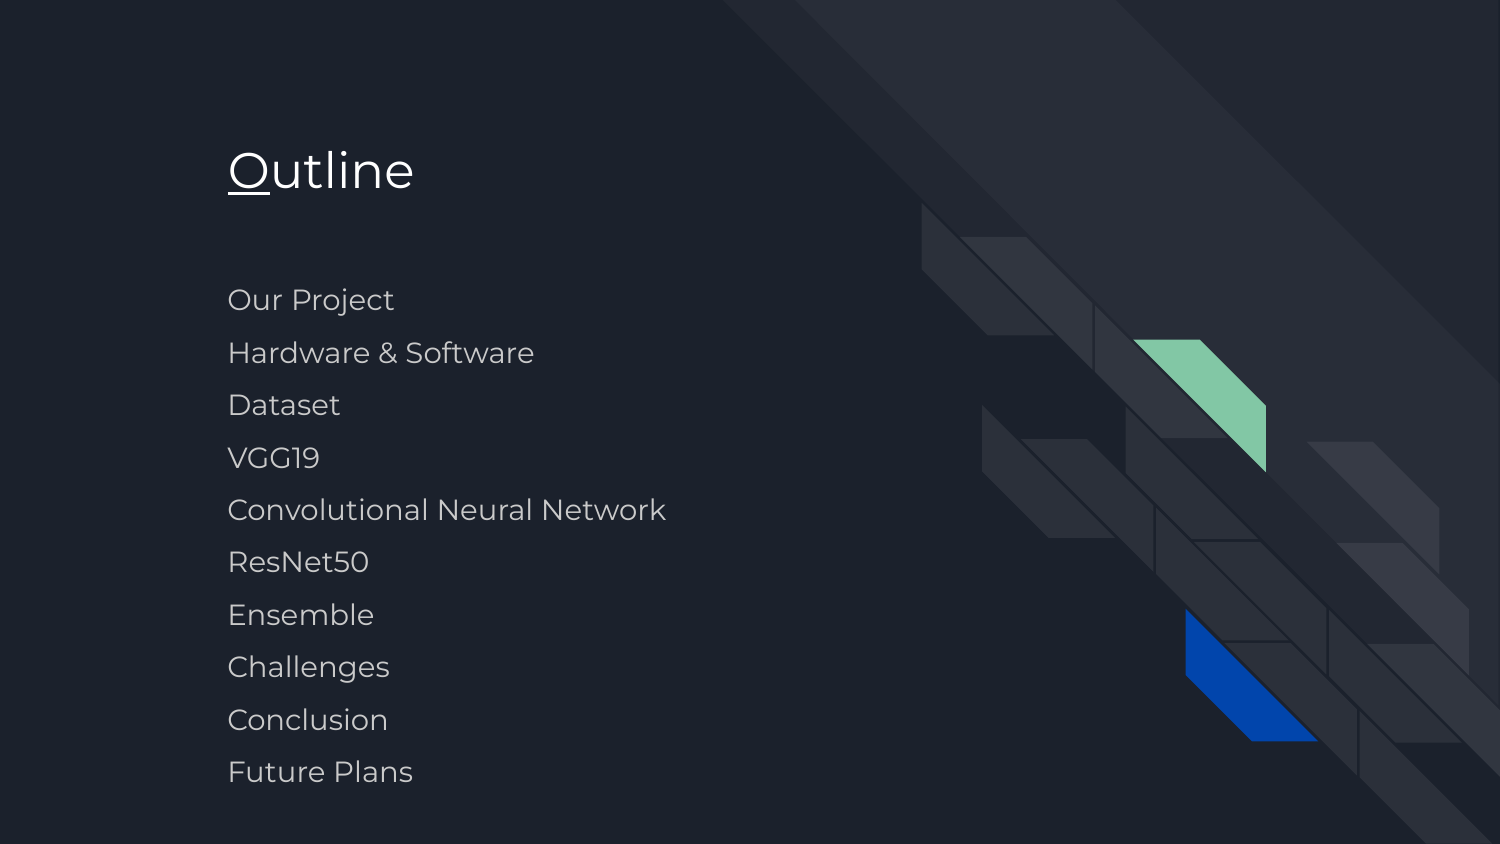

# Outline
Our Project
Hardware & Software
Dataset
VGG19
Convolutional Neural Network
ResNet50
Ensemble
Challenges
Conclusion
Future Plans